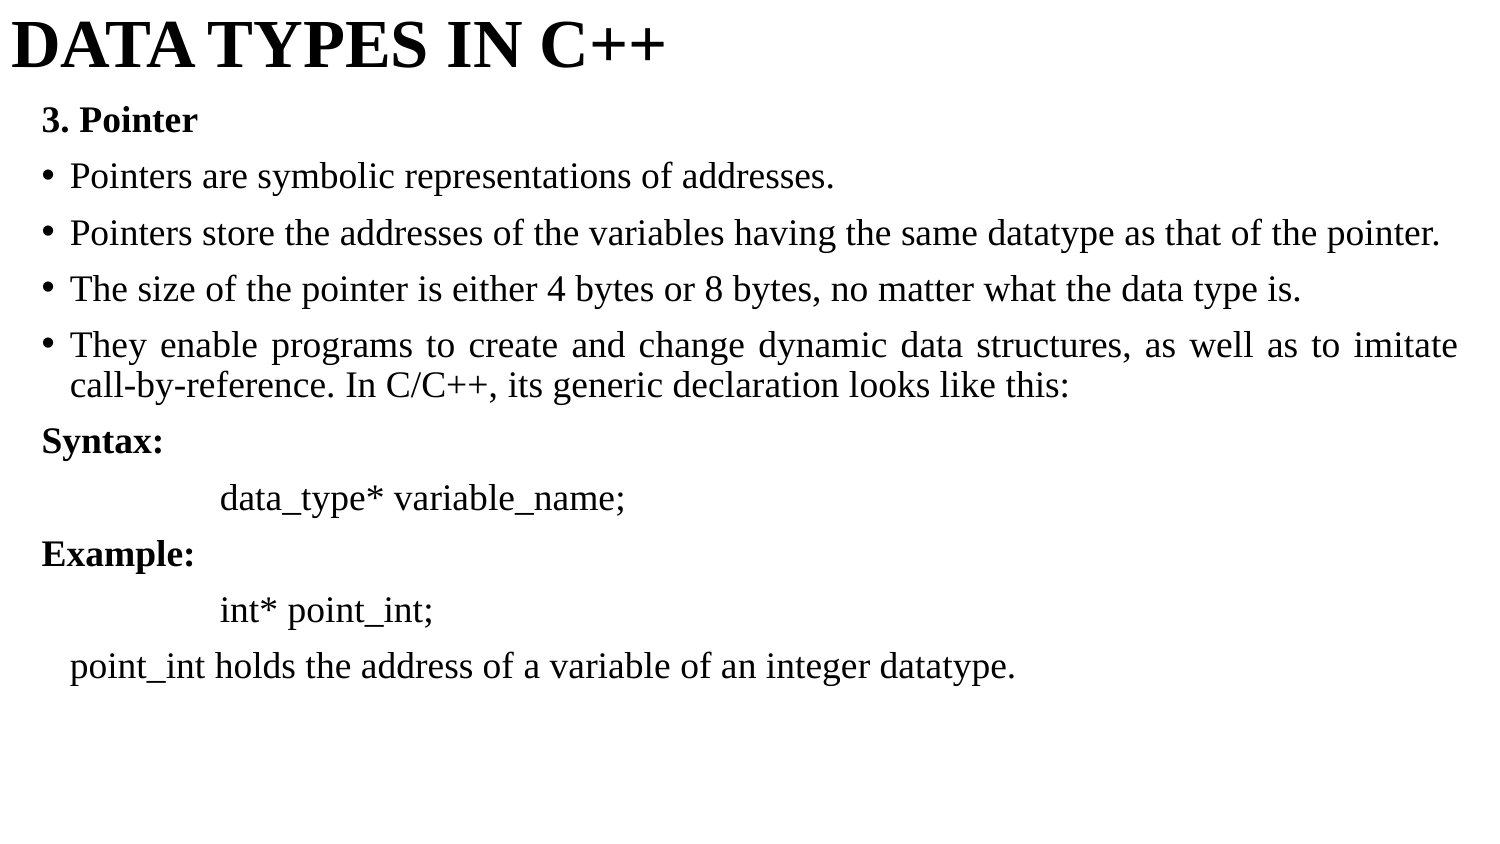

# DATA TYPES IN C++
3. Pointer
Pointers are symbolic representations of addresses.
Pointers store the addresses of the variables having the same datatype as that of the pointer.
The size of the pointer is either 4 bytes or 8 bytes, no matter what the data type is.
They enable programs to create and change dynamic data structures, as well as to imitate call-by-reference. In C/C++, its generic declaration looks like this:
Syntax:
		data_type* variable_name;
Example:
		int* point_int;
	point_int holds the address of a variable of an integer datatype.